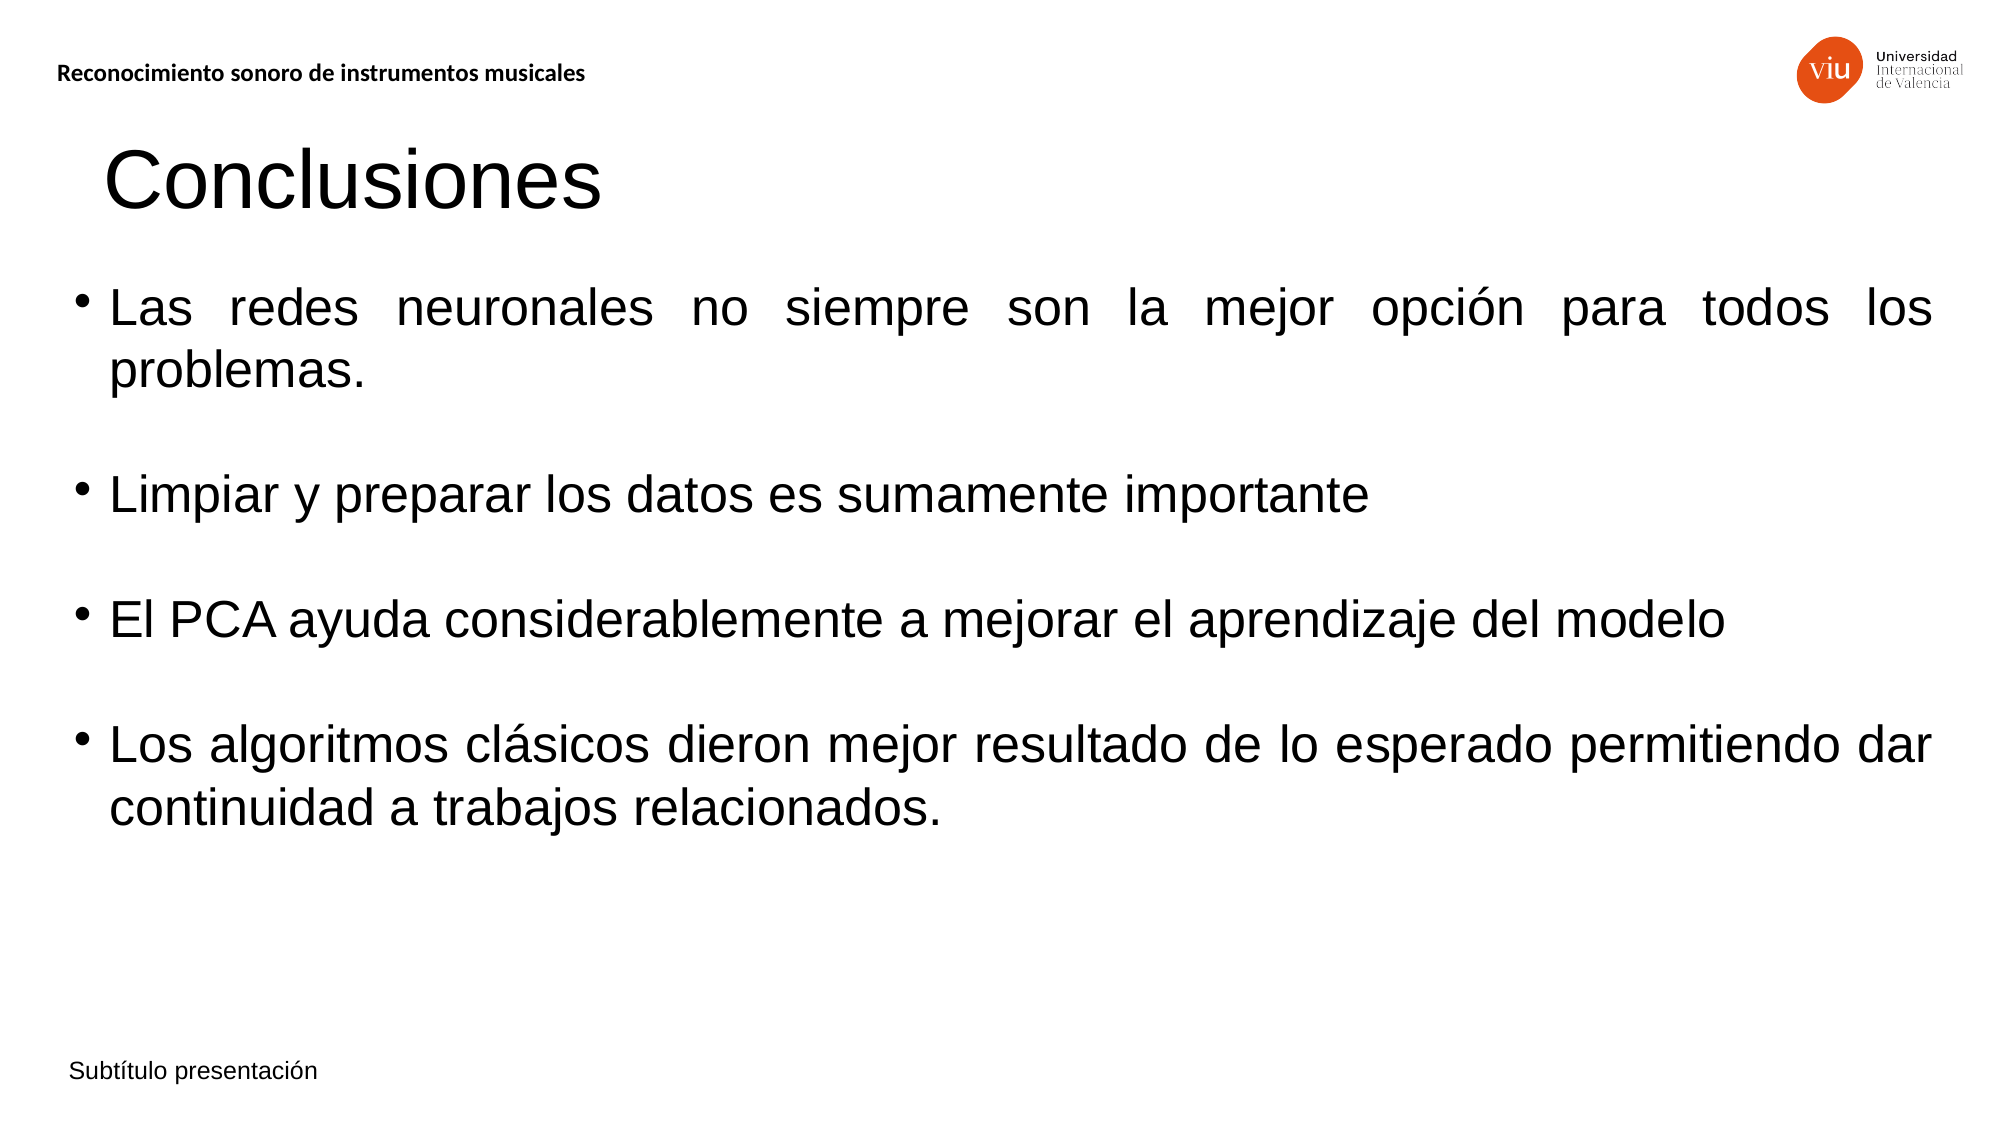

Reconocimiento sonoro de instrumentos musicales
Conclusiones
Las redes neuronales no siempre son la mejor opción para todos los problemas.

Limpiar y preparar los datos es sumamente importante

El PCA ayuda considerablemente a mejorar el aprendizaje del modelo

Los algoritmos clásicos dieron mejor resultado de lo esperado permitiendo dar continuidad a trabajos relacionados.